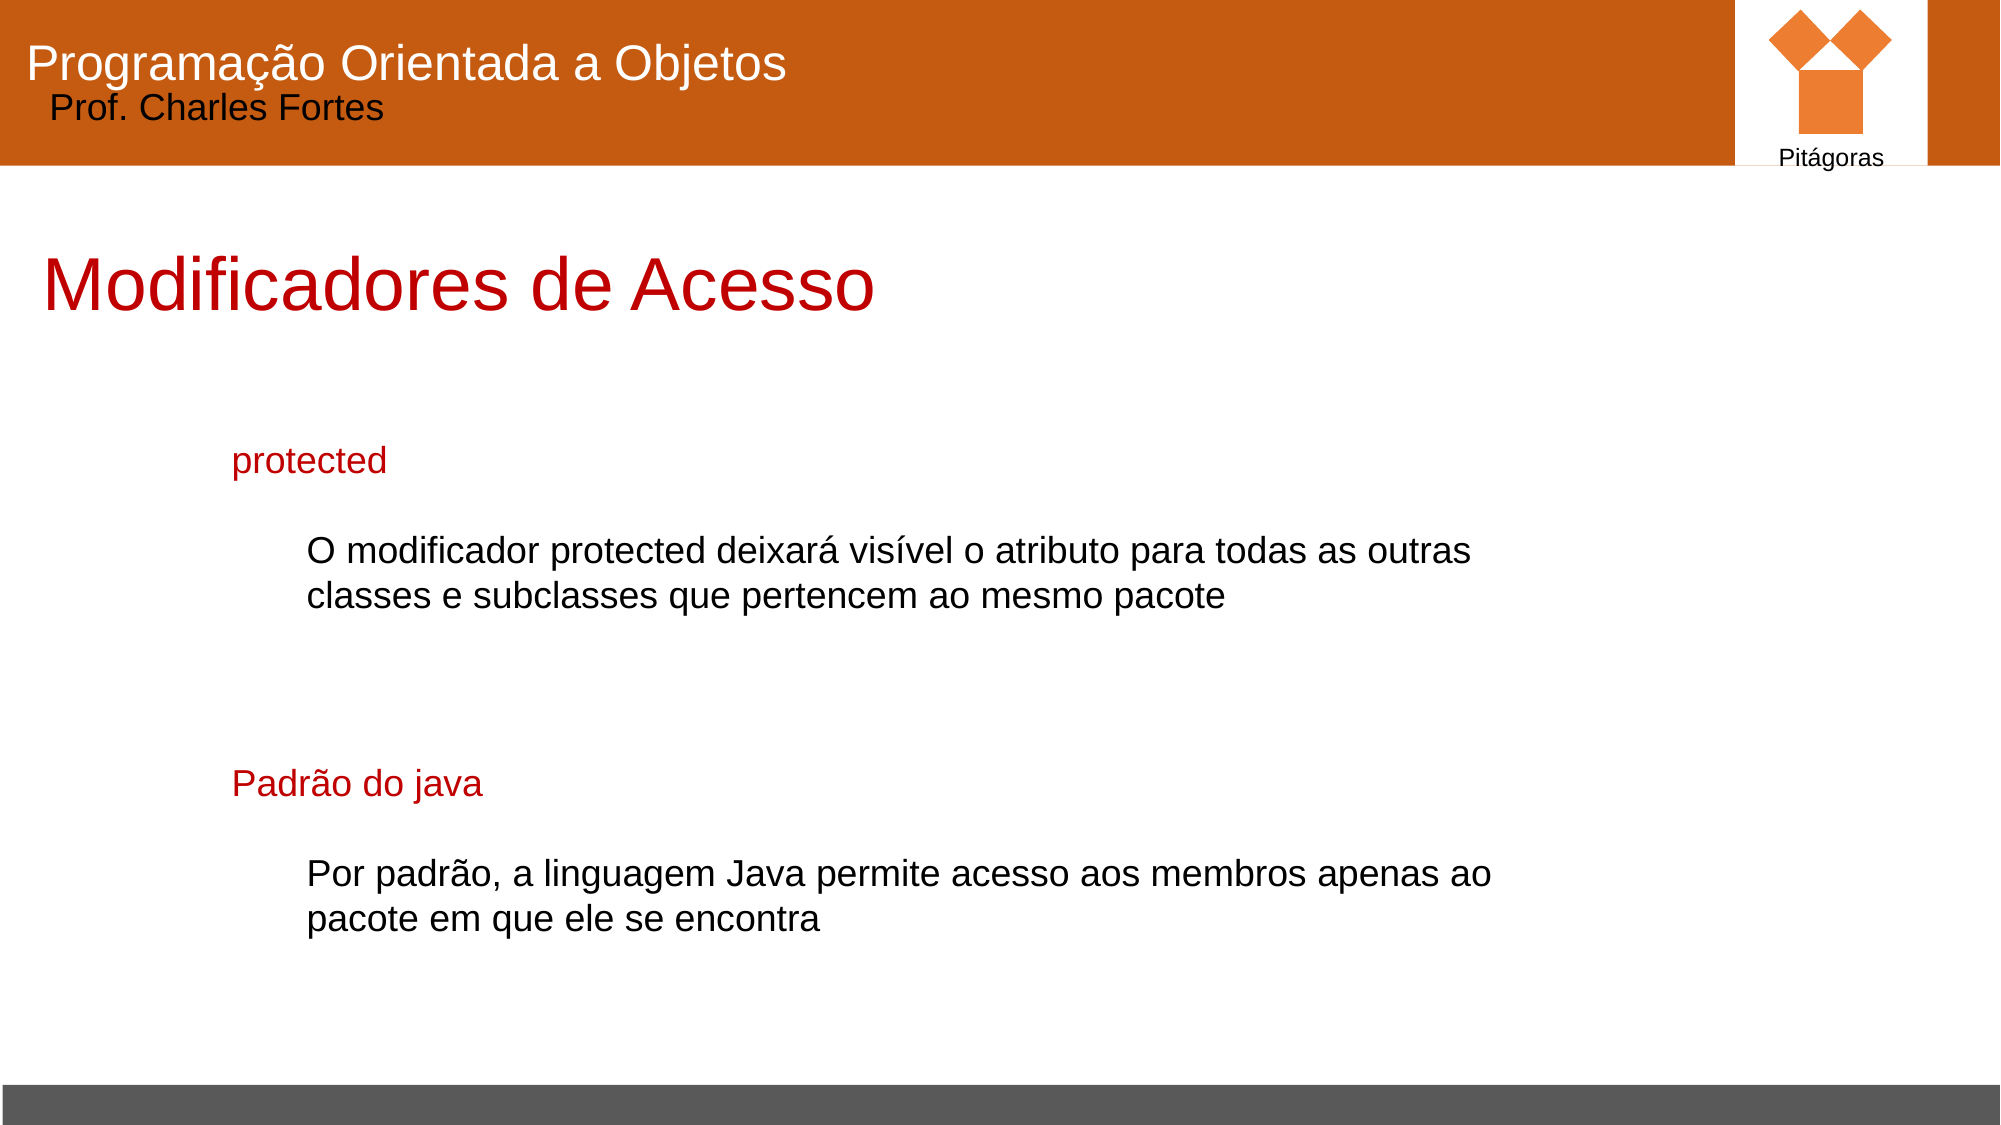

Pitágoras
Programação Orientada a Objetos
Prof. Charles Fortes
Modificadores de Acesso
protected

O modificador protected deixará visível o atributo para todas as outras classes e subclasses que pertencem ao mesmo pacote
Padrão do java

Por padrão, a linguagem Java permite acesso aos membros apenas ao pacote em que ele se encontra